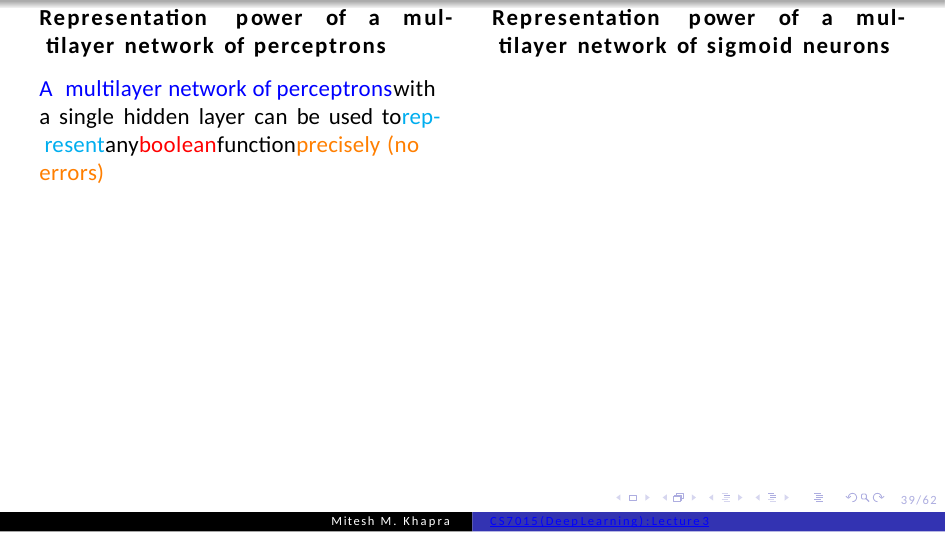

Representation	power	of	a	mul-  tilayer network of perceptrons
# Representation	power	of	a	mul-  tilayer network of sigmoid neurons
A multilayer network of perceptronswith  a single hidden layer can be used torep-  resentanybooleanfunctionprecisely (no  errors)
39/62

CS7015 (Deep Learning) : Lecture 3
Mitesh M. Khapra